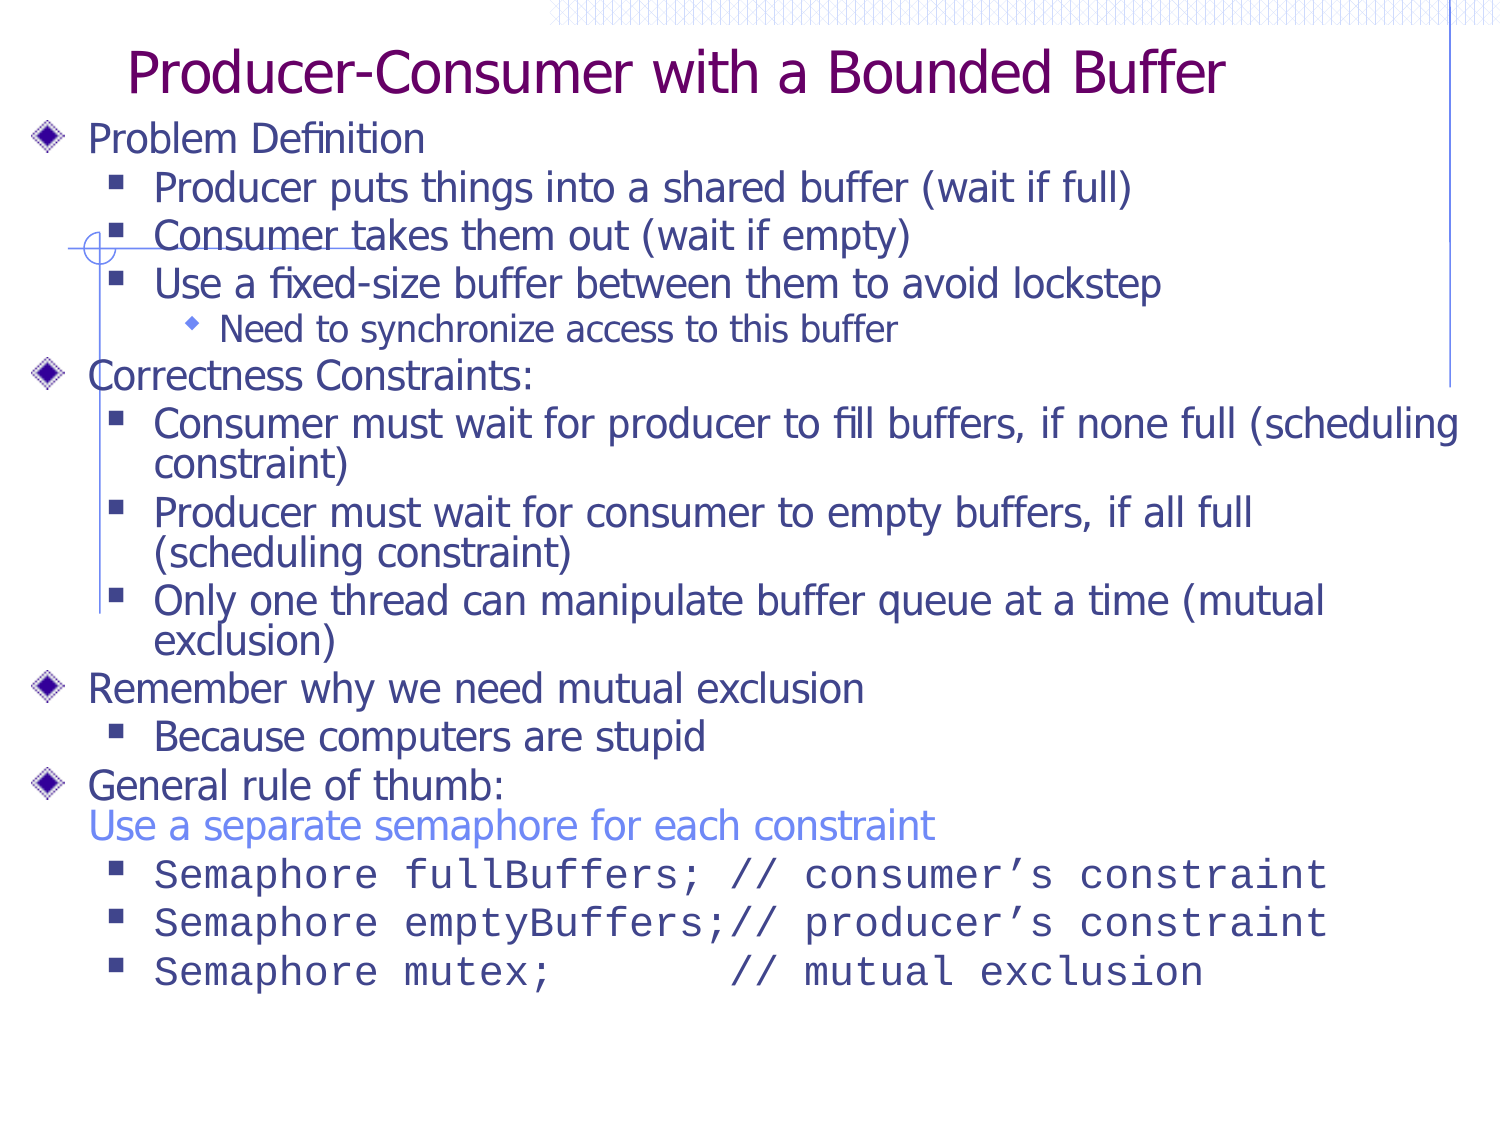

# Producer-Consumer with a Bounded Buffer
Problem Definition
Producer puts things into a shared buffer (wait if full)
Consumer takes them out (wait if empty)
Use a fixed-size buffer between them to avoid lockstep
Need to synchronize access to this buffer
Correctness Constraints:
Consumer must wait for producer to fill buffers, if none full (scheduling constraint)
Producer must wait for consumer to empty buffers, if all full (scheduling constraint)
Only one thread can manipulate buffer queue at a time (mutual exclusion)
Remember why we need mutual exclusion
Because computers are stupid
General rule of thumb:
Use a separate semaphore for each constraint
Semaphore fullBuffers; // consumer’s constraint
Semaphore emptyBuffers;// producer’s constraint
Semaphore mutex;       // mutual exclusion